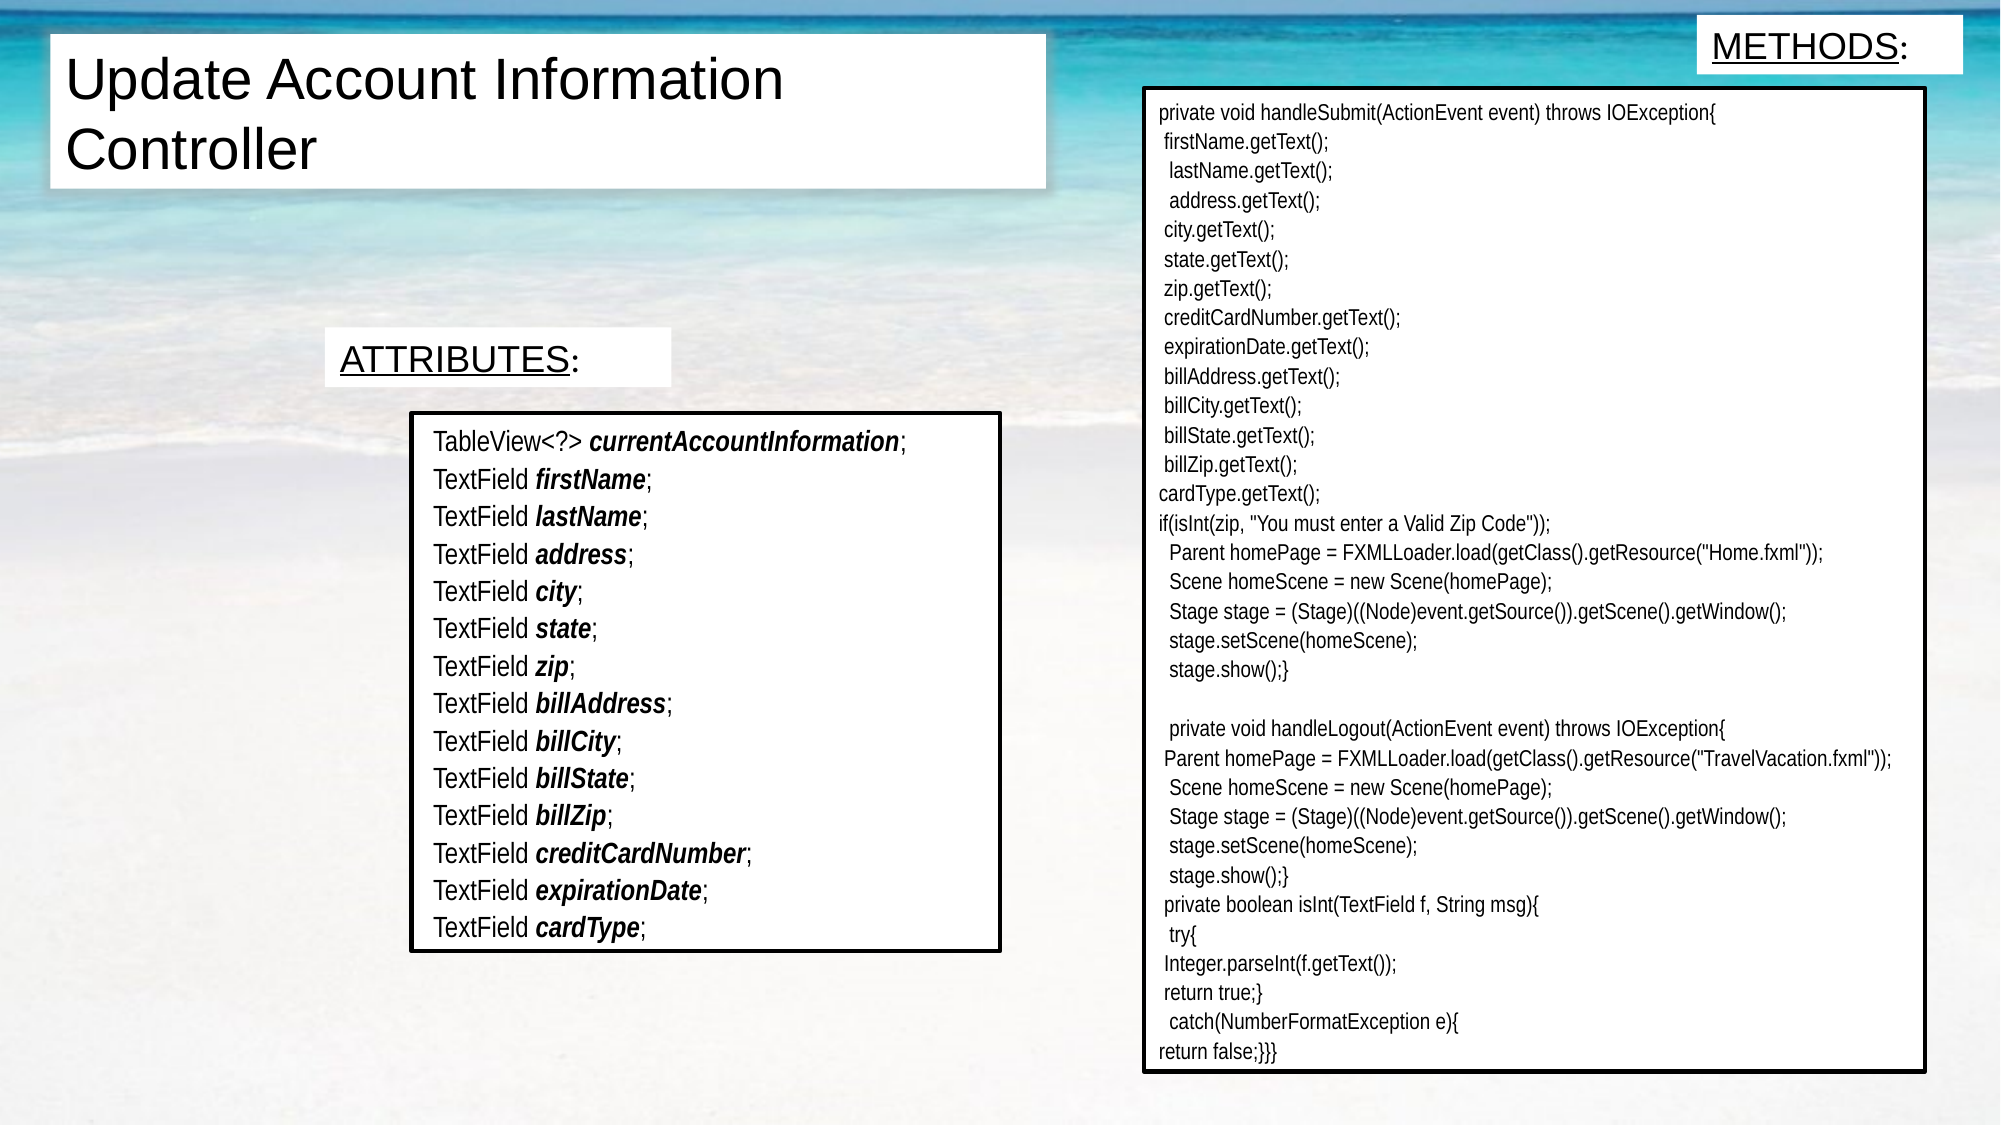

METHODS:
Update Account Information Controller
private void handleSubmit(ActionEvent event) throws IOException{
 firstName.getText();
  lastName.getText();
  address.getText();
 city.getText();
 state.getText();
 zip.getText();
 creditCardNumber.getText();
 expirationDate.getText();
 billAddress.getText();
 billCity.getText();
 billState.getText();
 billZip.getText();
cardType.getText();
if(isInt(zip, "You must enter a Valid Zip Code"));
  Parent homePage = FXMLLoader.load(getClass().getResource("Home.fxml"));
  Scene homeScene = new Scene(homePage);
  Stage stage = (Stage)((Node)event.getSource()).getScene().getWindow();
  stage.setScene(homeScene);
  stage.show();}

  private void handleLogout(ActionEvent event) throws IOException{
 Parent homePage = FXMLLoader.load(getClass().getResource("TravelVacation.fxml"));
  Scene homeScene = new Scene(homePage);
  Stage stage = (Stage)((Node)event.getSource()).getScene().getWindow();
  stage.setScene(homeScene);
  stage.show();}
 private boolean isInt(TextField f, String msg){
  try{
 Integer.parseInt(f.getText());
 return true;}
  catch(NumberFormatException e){
return false;}}}
ATTRIBUTES:
 TableView<?> currentAccountInformation;
 TextField firstName;
 TextField lastName;
 TextField address;
 TextField city;
 TextField state;
 TextField zip;
 TextField billAddress;
 TextField billCity;
 TextField billState;
 TextField billZip;
 TextField creditCardNumber;
 TextField expirationDate;
 TextField cardType;